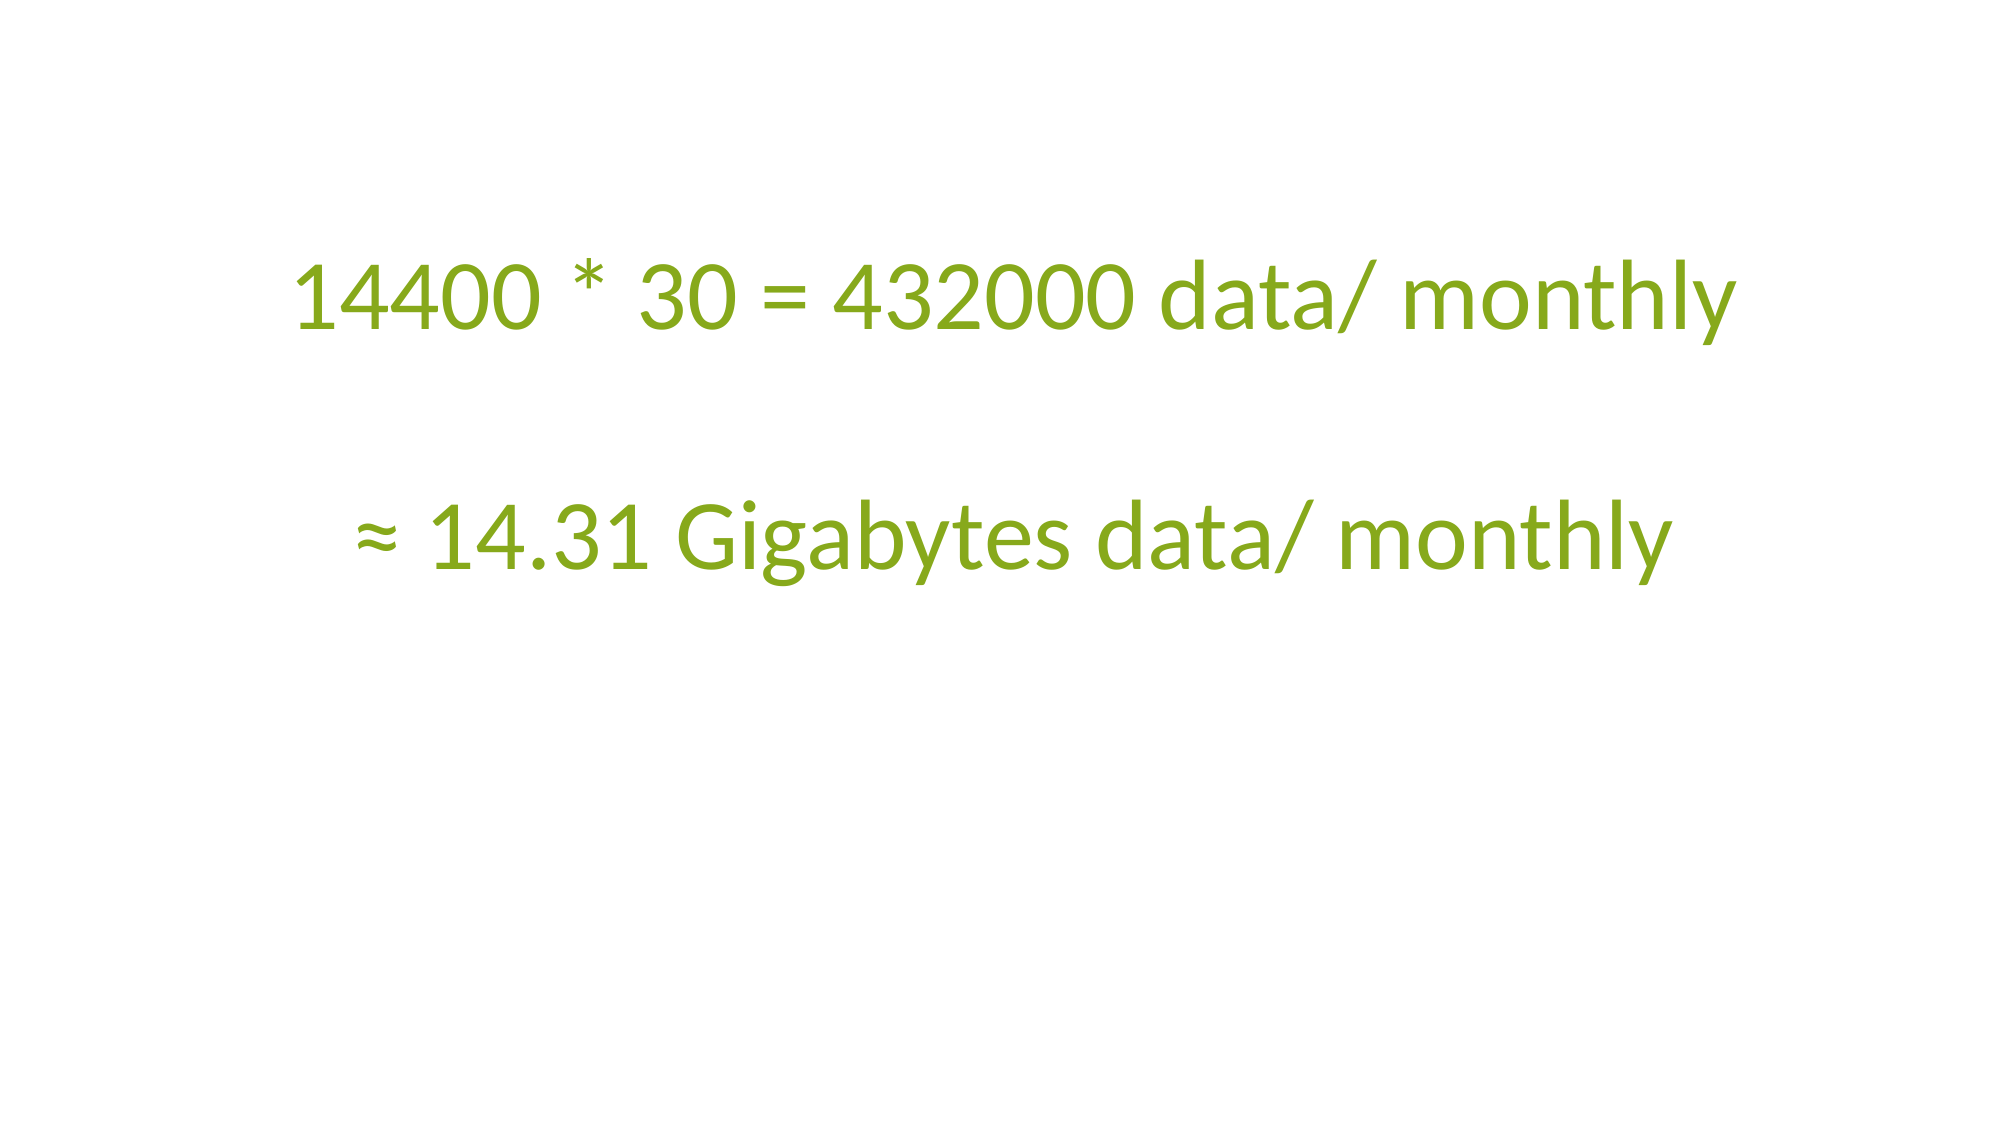

14400 * 30 = 432000 data/ monthly

≈ 14.31 Gigabytes data/ monthly